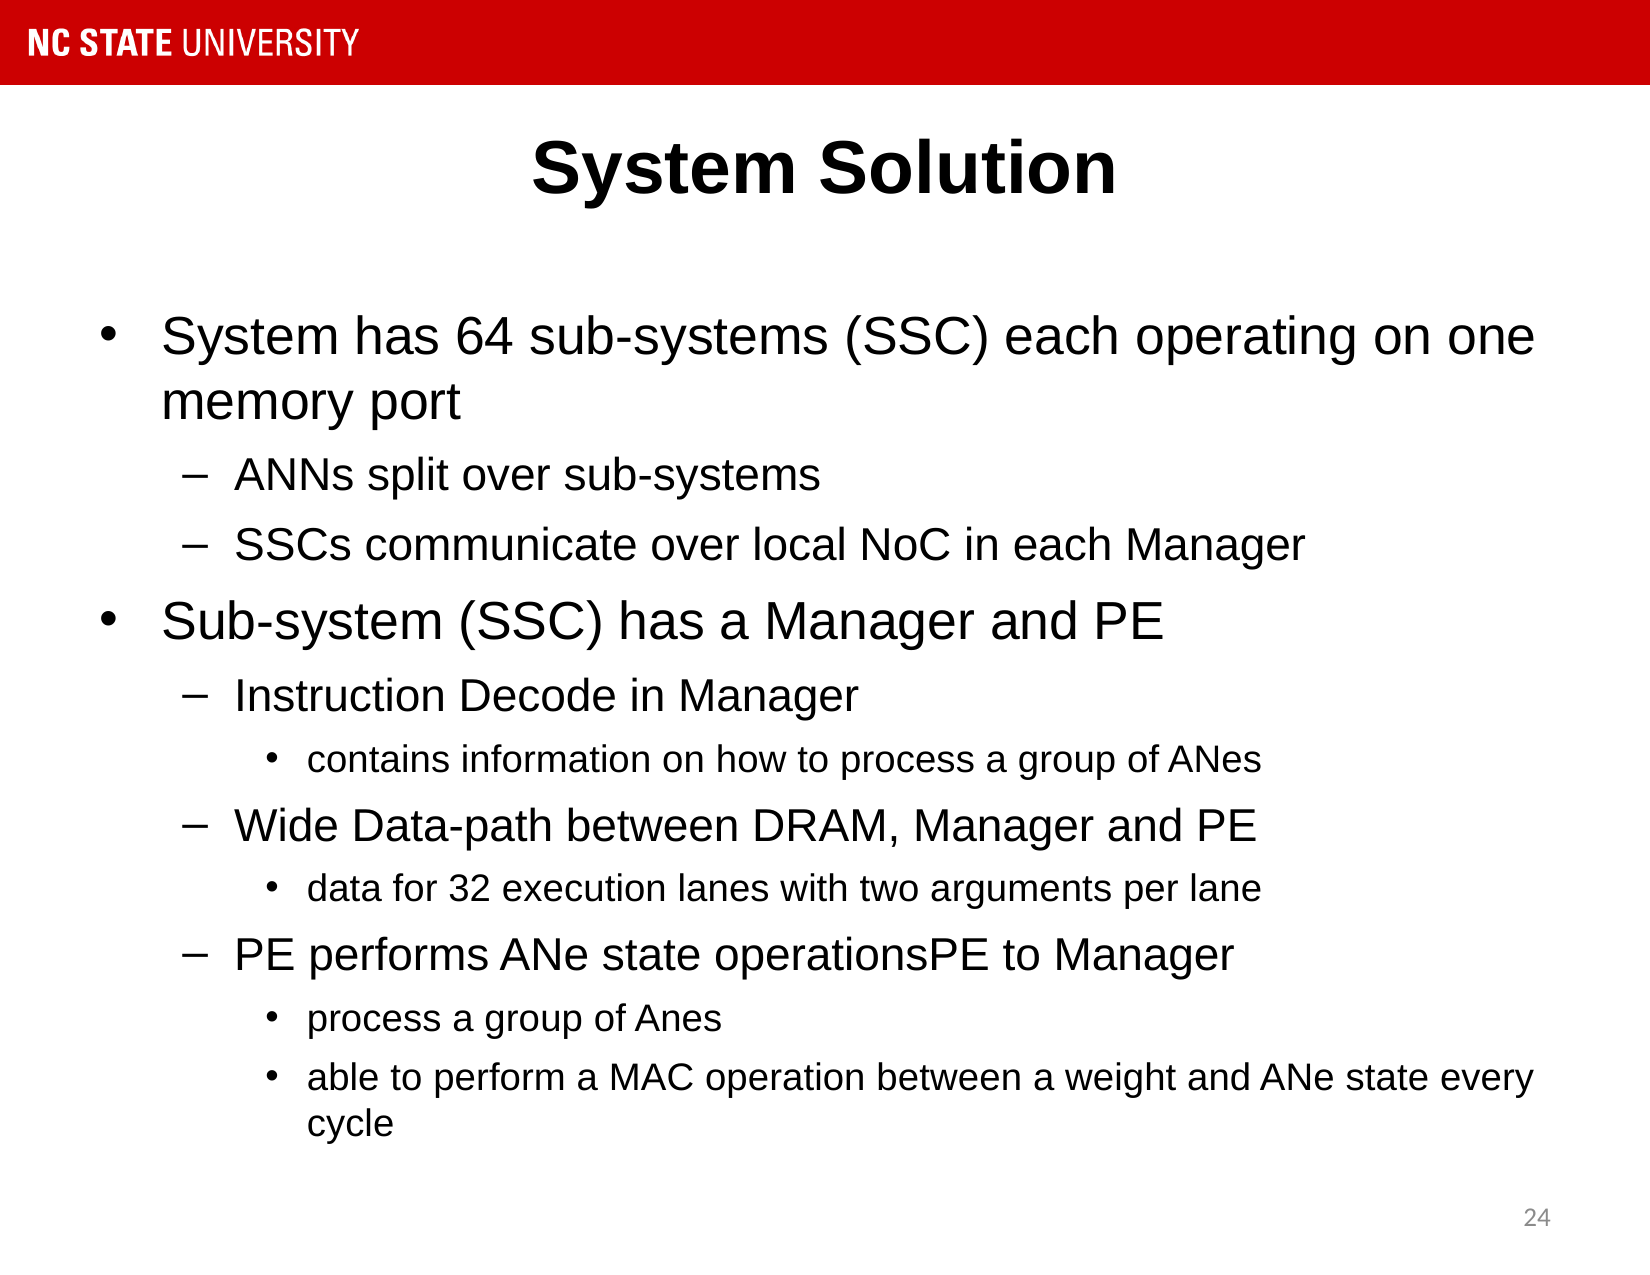

# System Solution

System has 64 sub-systems (SSC) each operating on one memory port
ANNs split over sub-systems
SSCs communicate over local NoC in each Manager
Sub-system (SSC) has a Manager and PE
Instruction Decode in Manager
contains information on how to process a group of ANes
Wide Data-path between DRAM, Manager and PE
data for 32 execution lanes with two arguments per lane
PE performs ANe state operationsPE to Manager
process a group of Anes
able to perform a MAC operation between a weight and ANe state every cycle
24